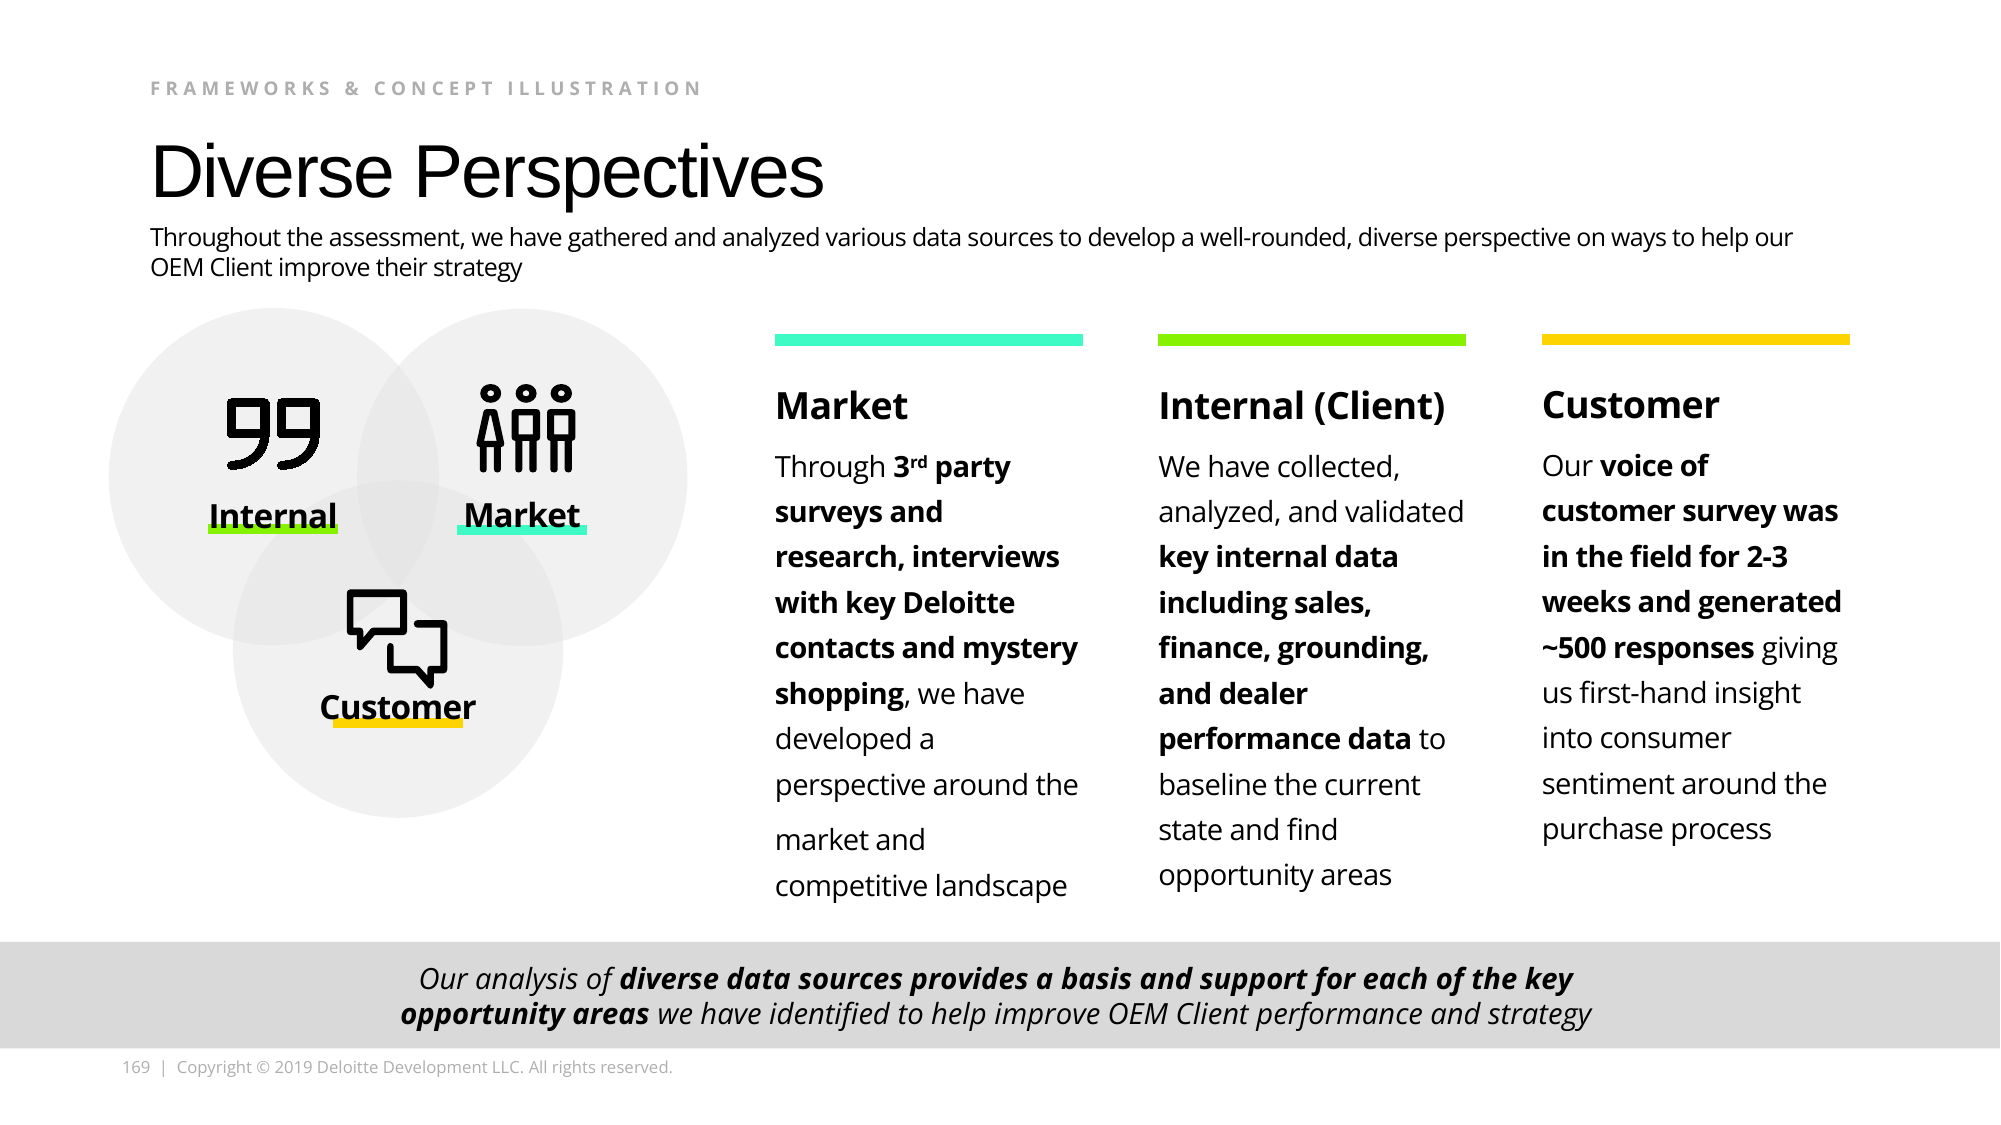

FRAMEWORKS & CONCEPT ILLUSTRATION
# Diverse Perspectives
Throughout the assessment, we have gathered and analyzed various data sources to develop a well-rounded, diverse perspective on ways to help our OEM Client improve their strategy

Customer
Our voice of customer survey was in the field for 2-3 weeks and generated ~500 responses giving us first-hand insight into consumer sentiment around the purchase process
Market
Through 3rd party surveys and research, interviews with key Deloitte contacts and mystery shopping, we have developed a perspective around the
market and competitive landscape
Internal (Client)
We have collected, analyzed, and validated key internal data including sales, finance, grounding, and dealer performance data to baseline the current state and find opportunity areas

Market
Internal

Customer
Our analysis of diverse data sources provides a basis and support for each of the key
opportunity areas we have identified to help improve OEM Client performance and strategy